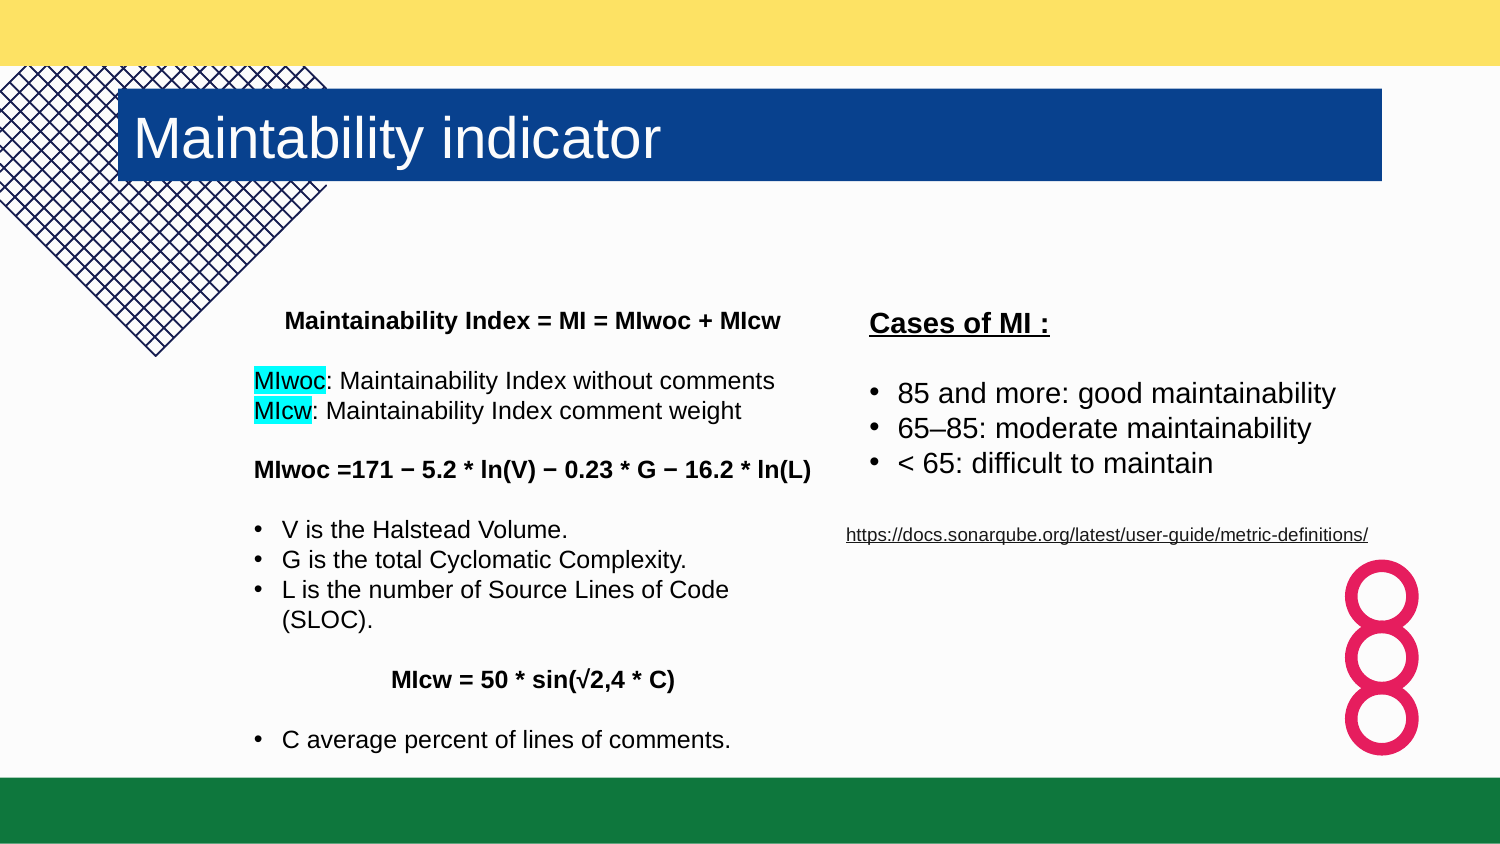

# Maintability indicator
Maintainability Index = MI = MIwoc + MIcw

MIwoc: Maintainability Index without comments
MIcw: Maintainability Index comment weight

MIwoc =171 − 5.2 * ln(V) − 0.23 * G − 16.2 * ln(L)

V is the Halstead Volume.
G is the total Cyclomatic Complexity.
L is the number of Source Lines of Code (SLOC).

MIcw = 50 * sin(√2,4 * C)

C average percent of lines of comments.
Cases of MI :

85 and more: good maintainability
65–85: moderate maintainability
< 65: difficult to maintain
https://docs.sonarqube.org/latest/user-guide/metric-definitions/